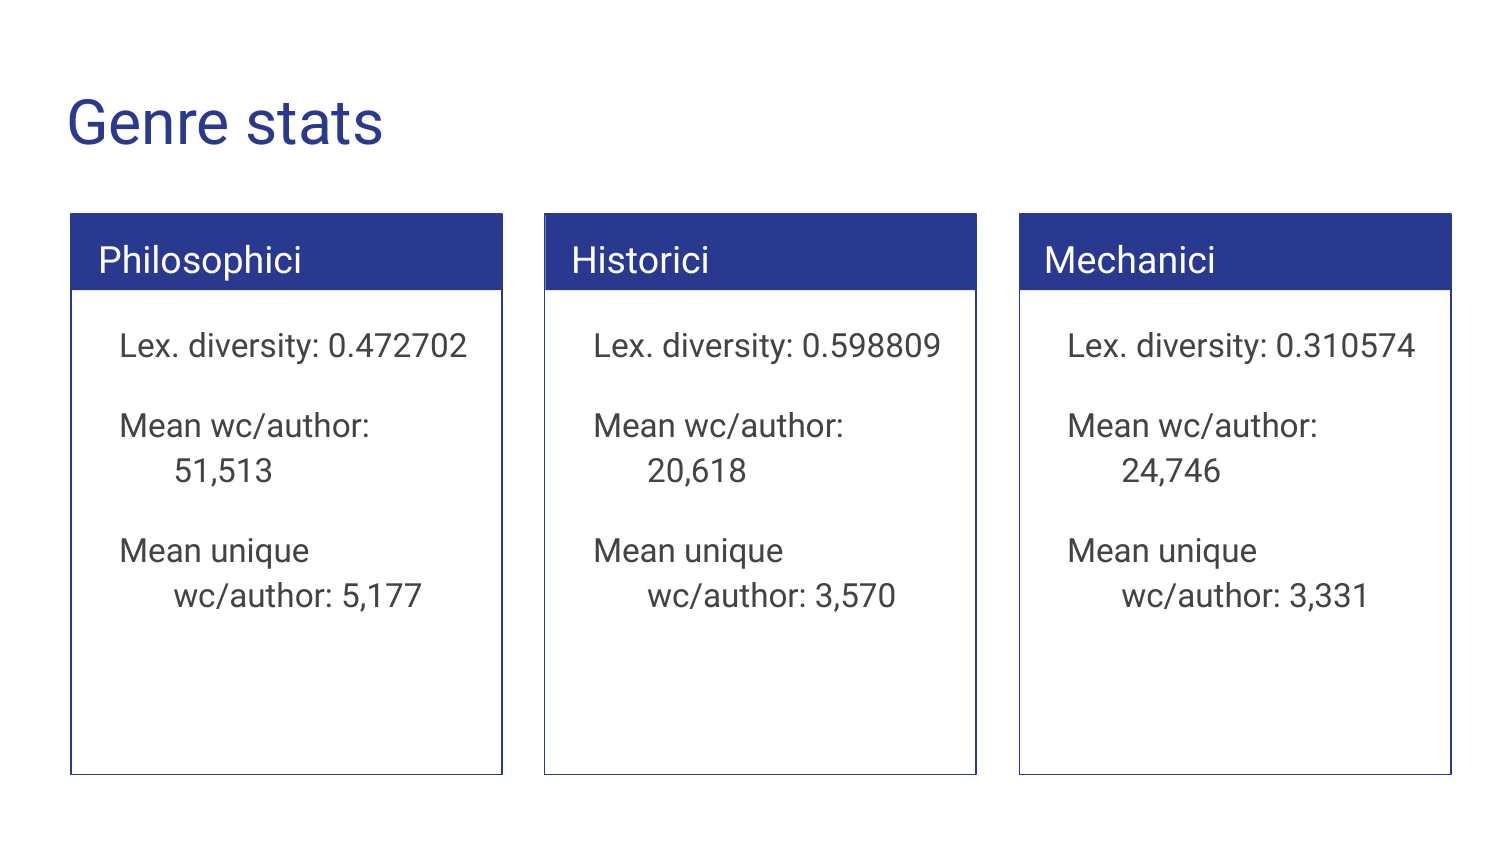

# Genre stats

Philosophici

Historici

Mechanici
Lex. diversity: 0.472702
Mean wc/author: 51,513
Mean unique wc/author: 5,177
Lex. diversity: 0.598809
Mean wc/author: 20,618
Mean unique wc/author: 3,570
Lex. diversity: 0.310574
Mean wc/author: 24,746
Mean unique wc/author: 3,331